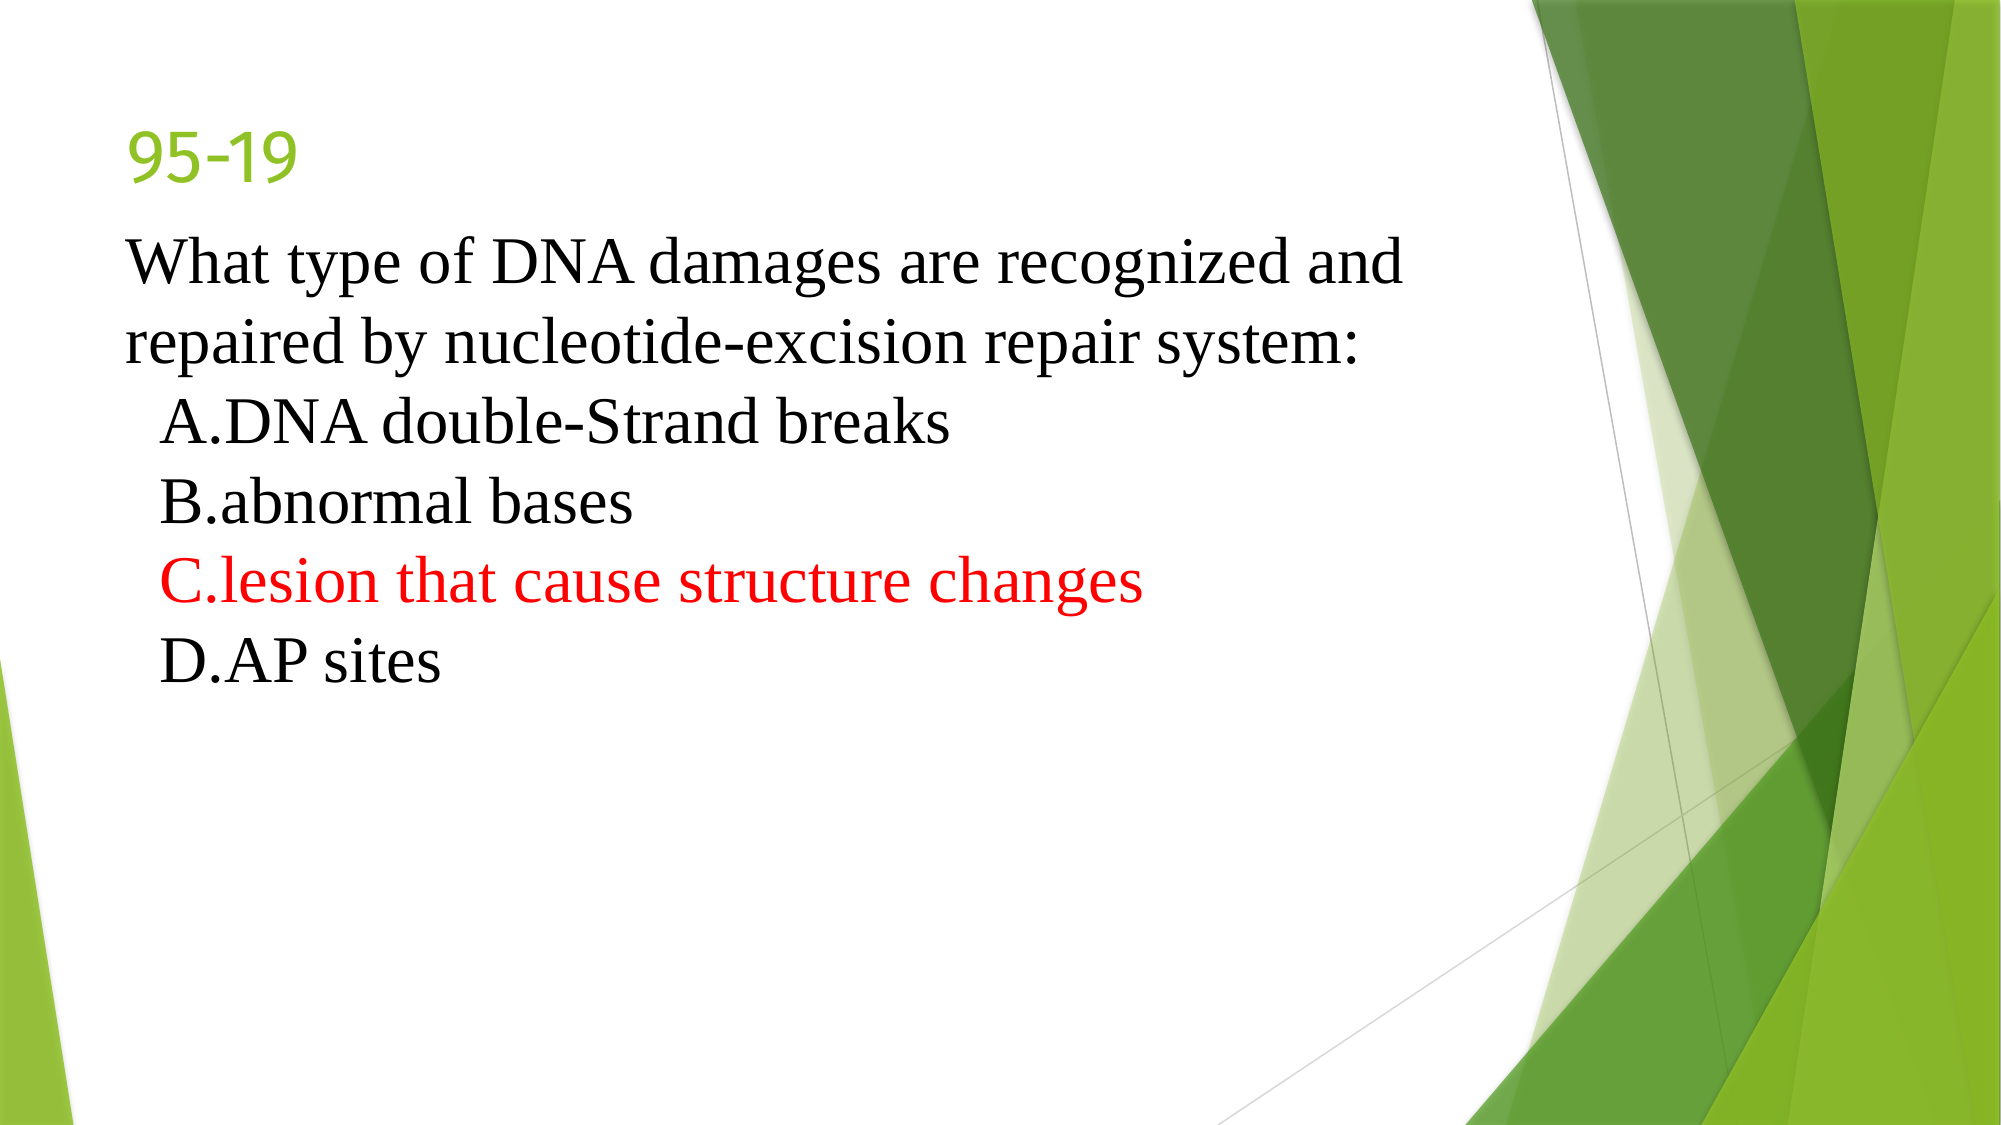

# 95-19
What type of DNA damages are recognized and repaired by nucleotide-excision repair system:
  A.DNA double-Strand breaks
  B.abnormal bases
  C.lesion that cause structure changes
  D.AP sites